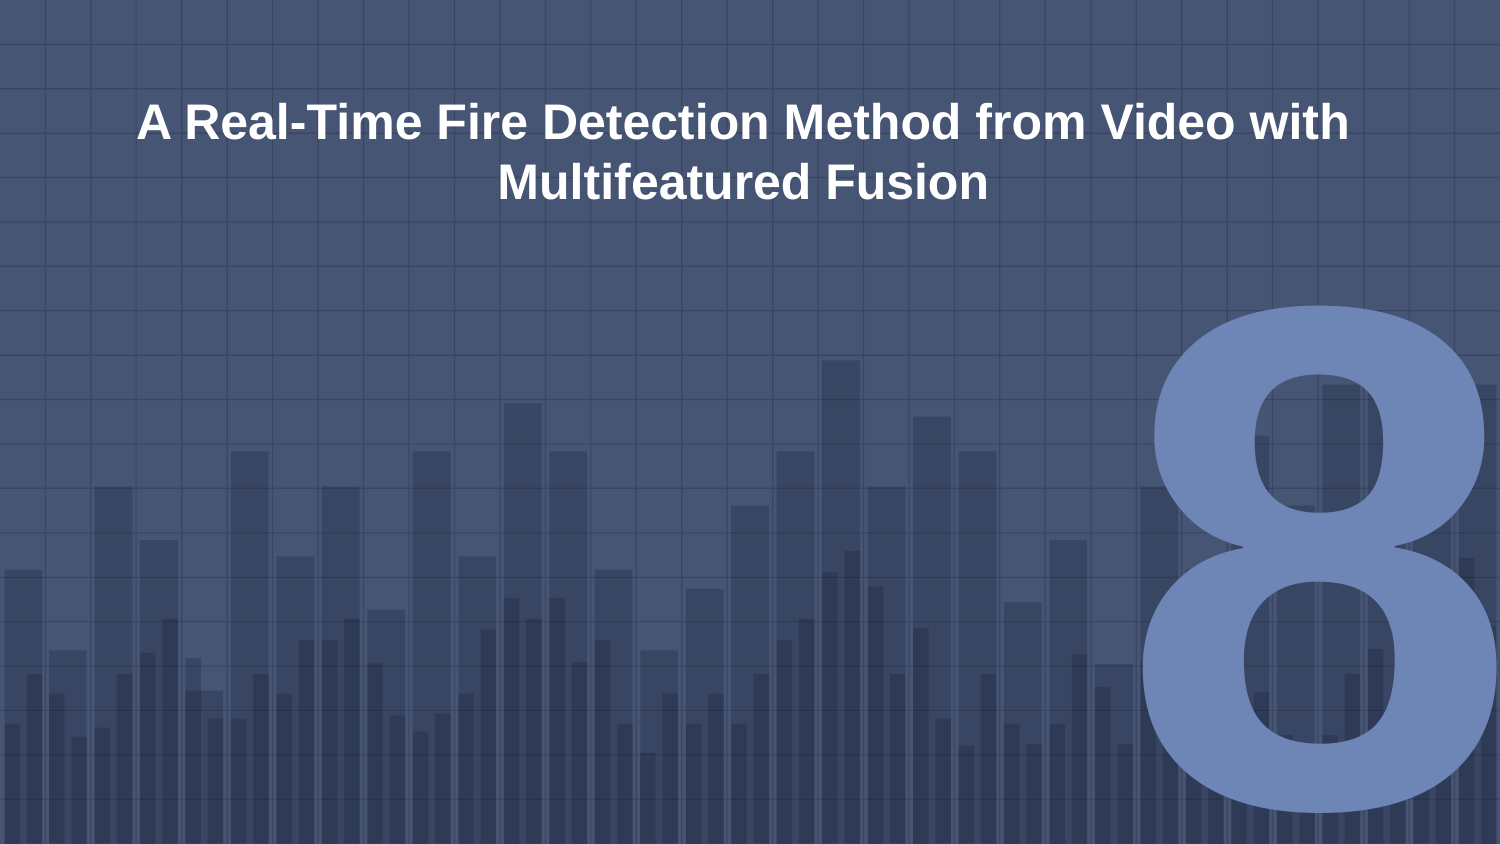

A Real-Time Fire Detection Method from Video with Multifeatured Fusion
8